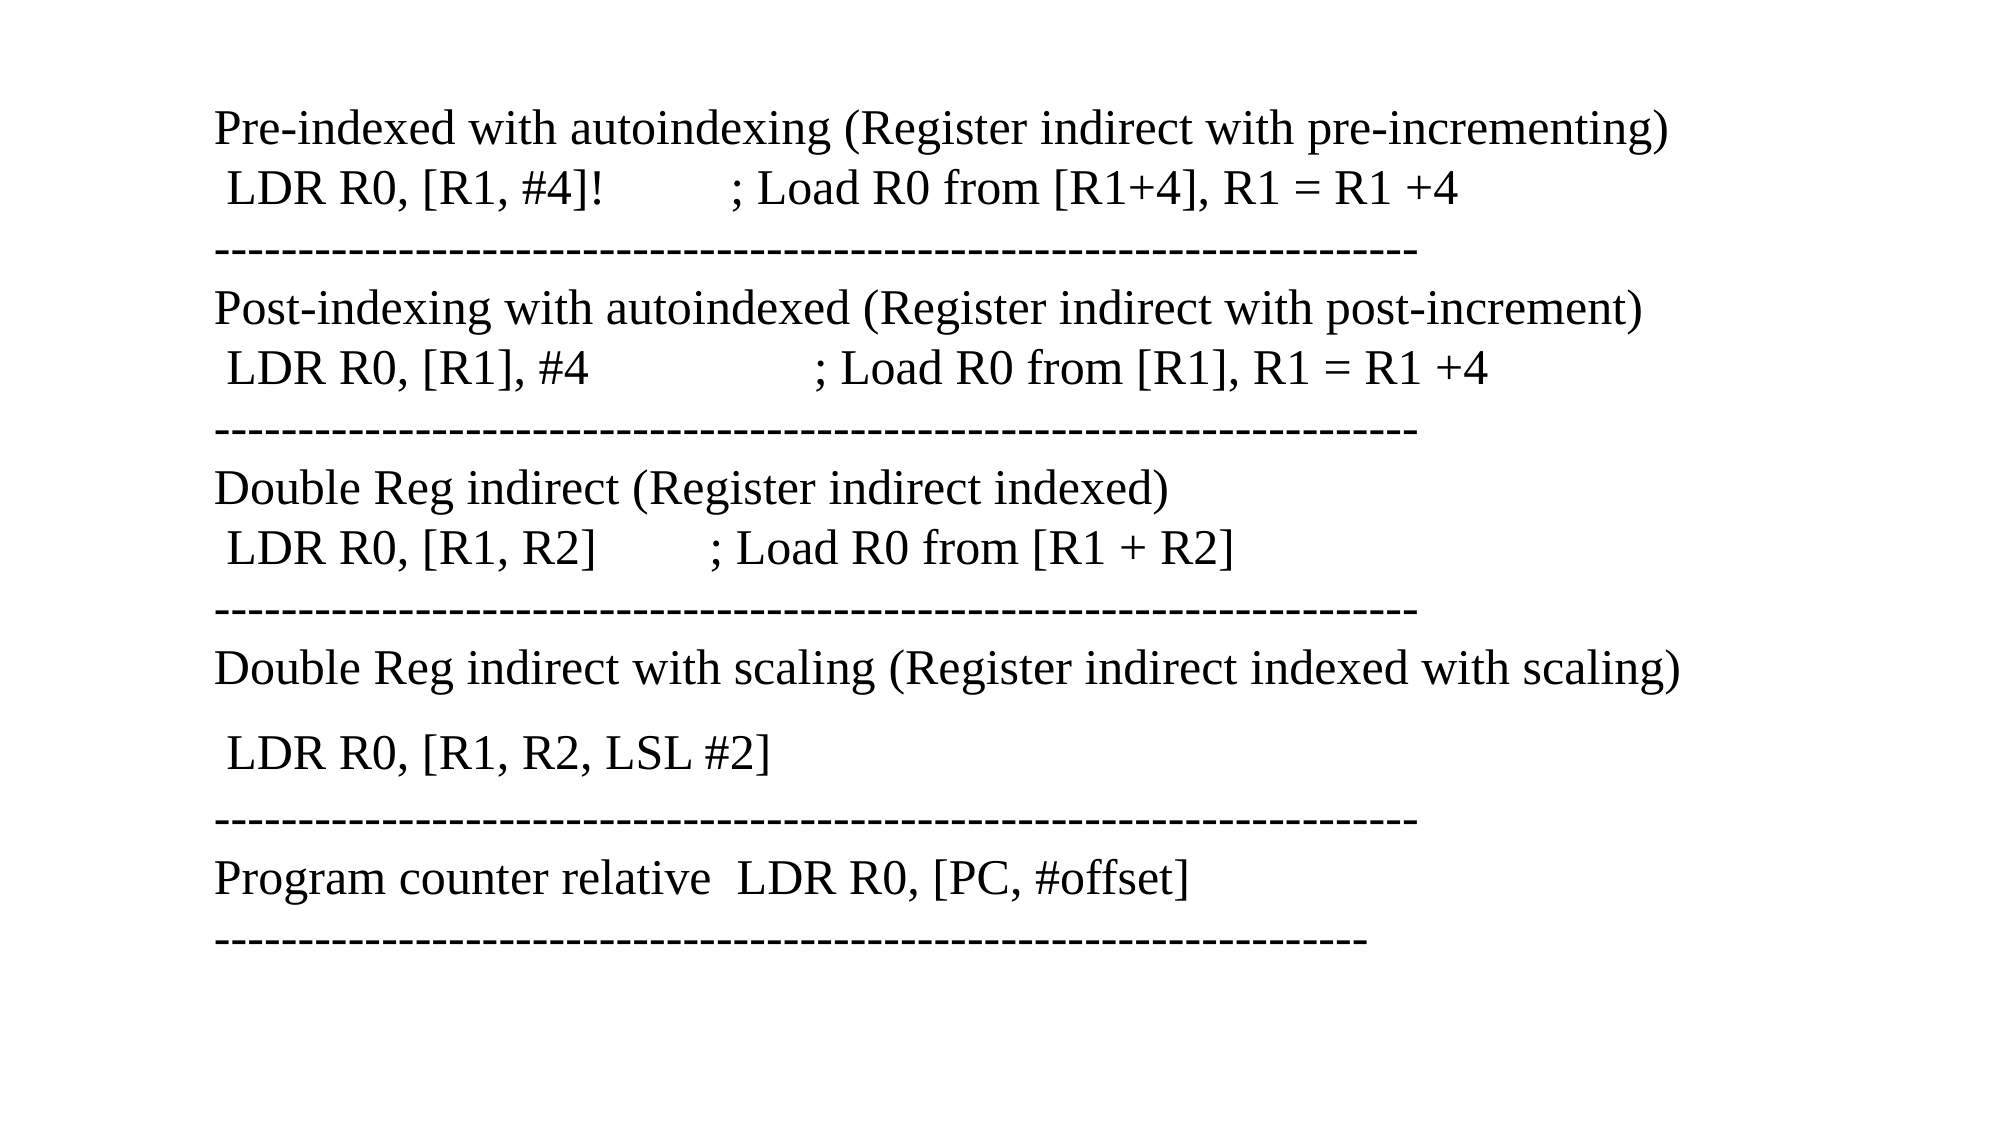

Pre-indexed with autoindexing (Register indirect with pre-incrementing)
 LDR R0, [R1, #4]!          ; Load R0 from [R1+4], R1 = R1 +4
------------------------------------------------------------------------
Post-indexing with autoindexed (Register indirect with post-increment)
 LDR R0, [R1], #4                  ; Load R0 from [R1], R1 = R1 +4
------------------------------------------------------------------------
Double Reg indirect (Register indirect indexed)
 LDR R0, [R1, R2]         ; Load R0 from [R1 + R2]
------------------------------------------------------------------------
Double Reg indirect with scaling (Register indirect indexed with scaling)
 LDR R0, [R1, R2, LSL #2]
------------------------------------------------------------------------
Program counter relative  LDR R0, [PC, #offset]
---------------------------------------------------------------------